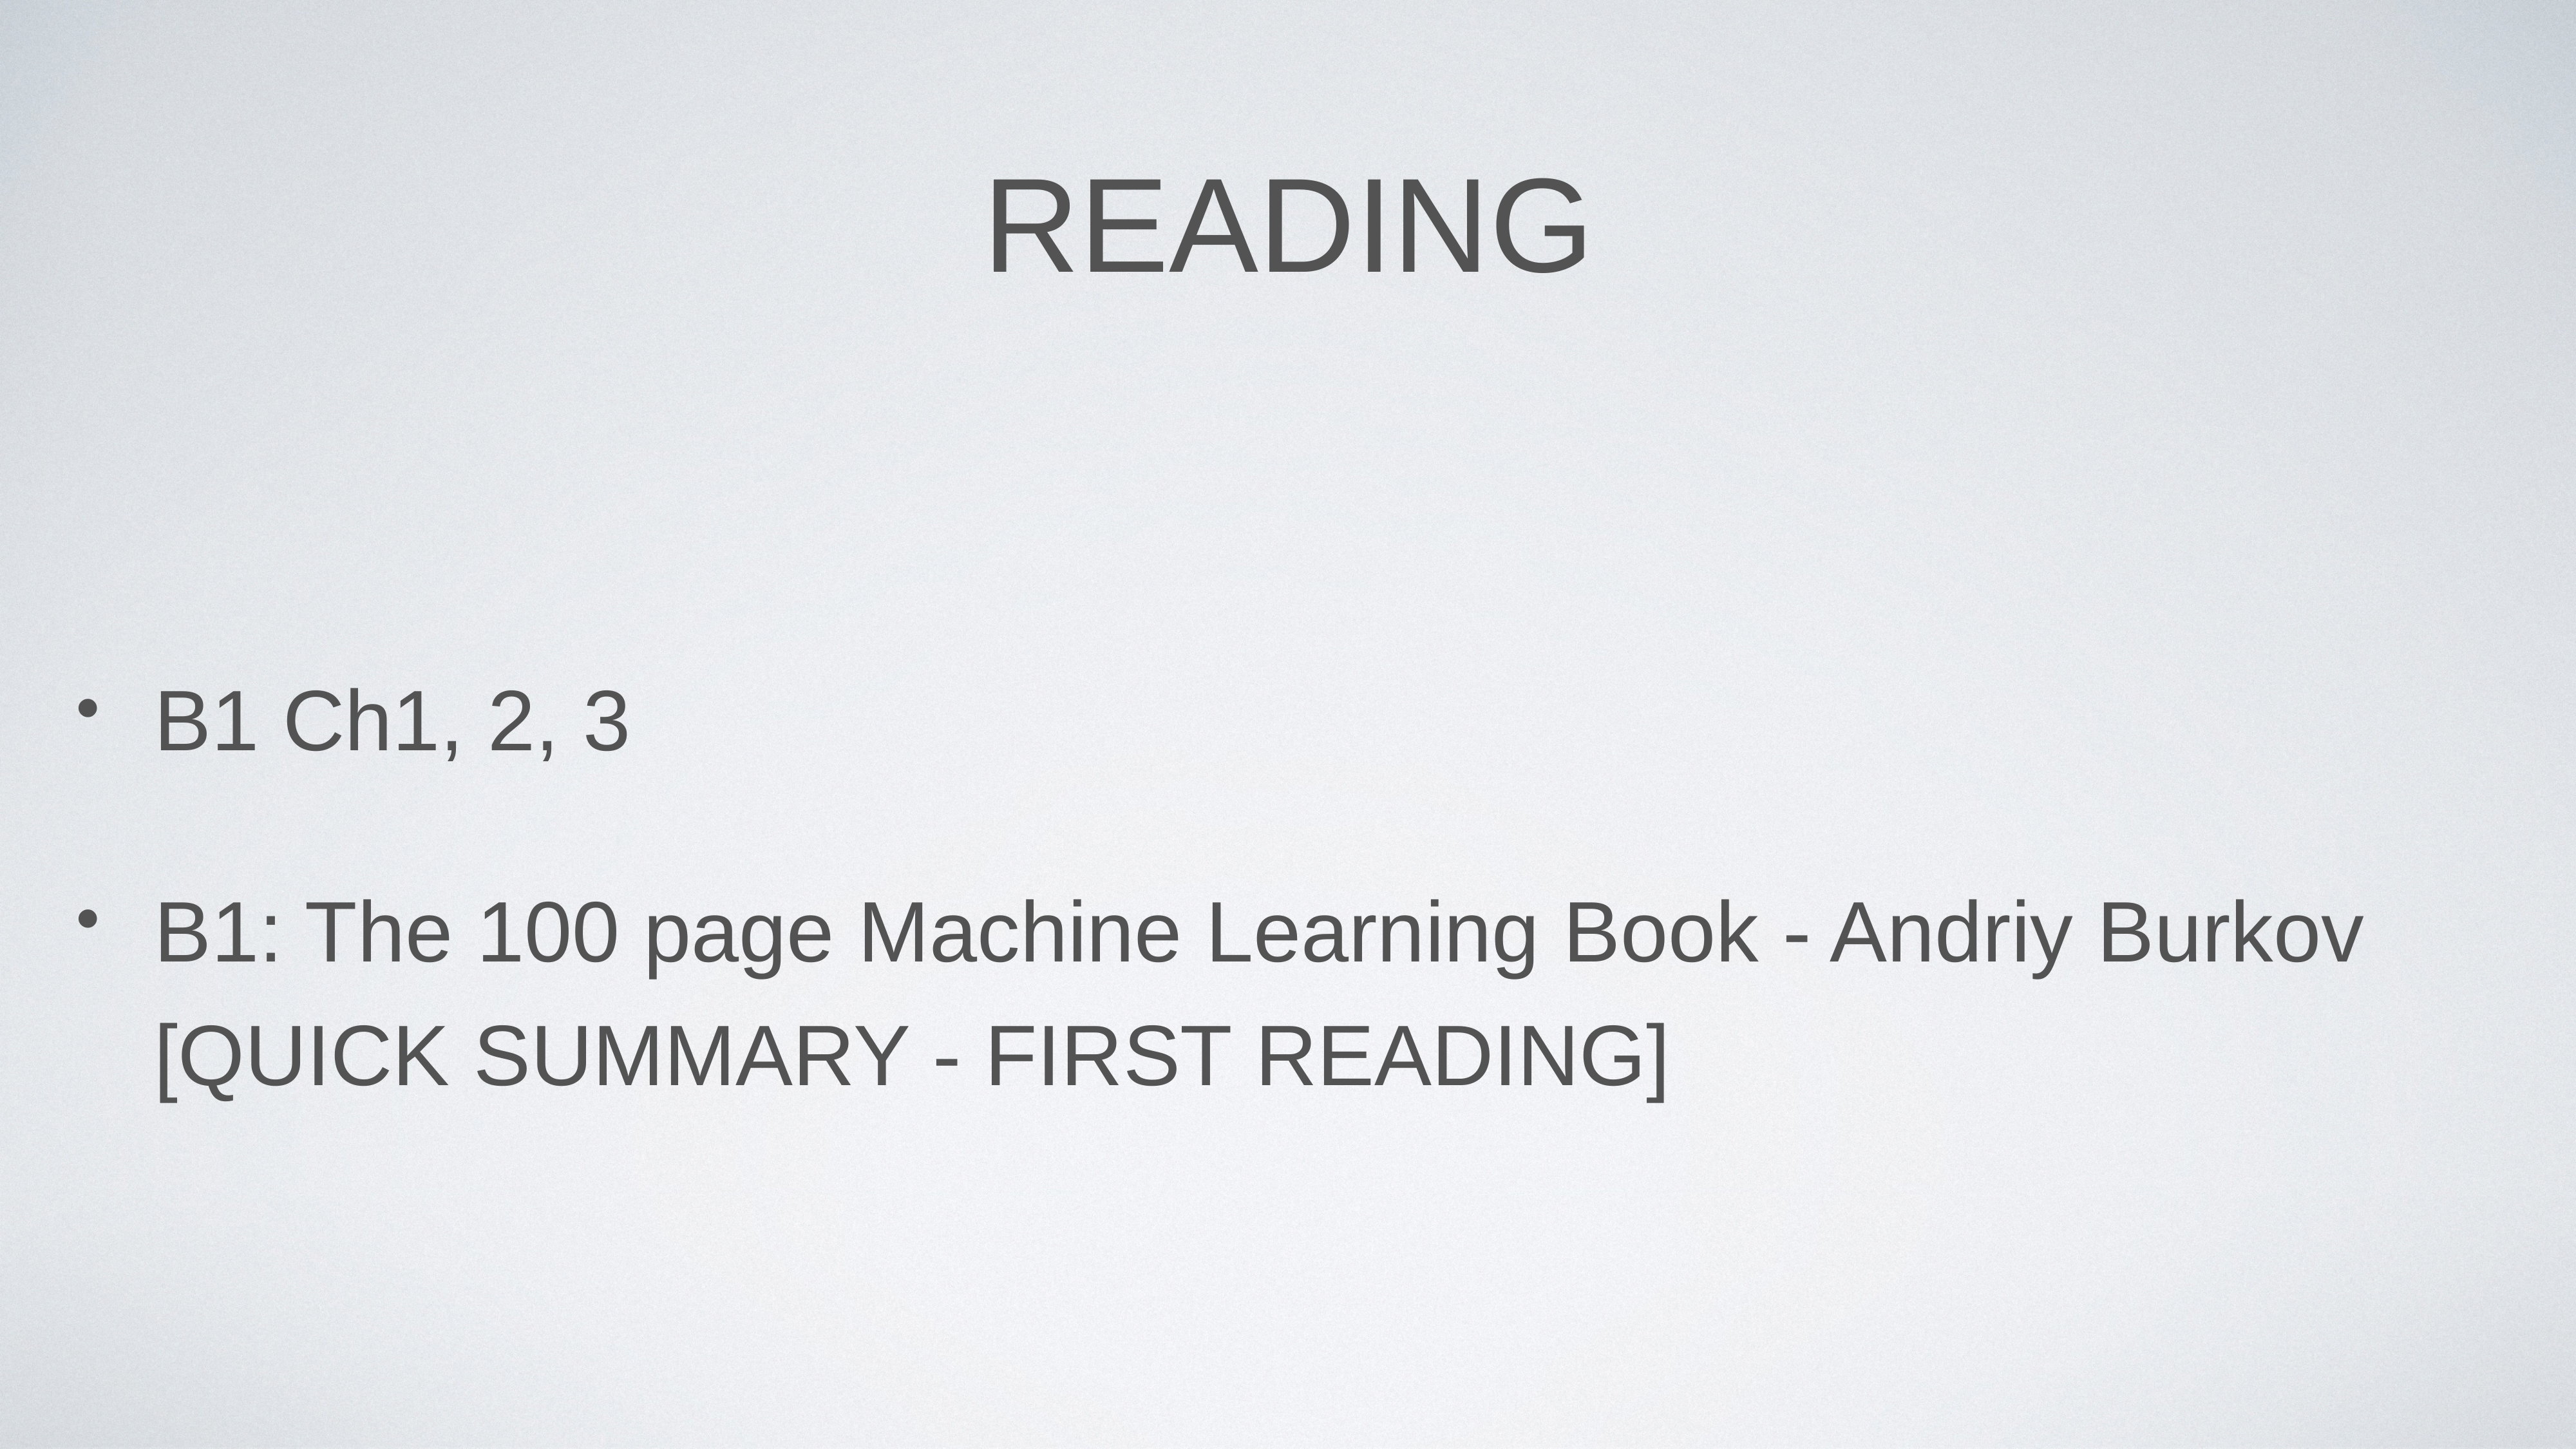

# Reading
B1 Ch1, 2, 3
B1: The 100 page Machine Learning Book - Andriy Burkov [QUICK SUMMARY - FIRST READING]
14